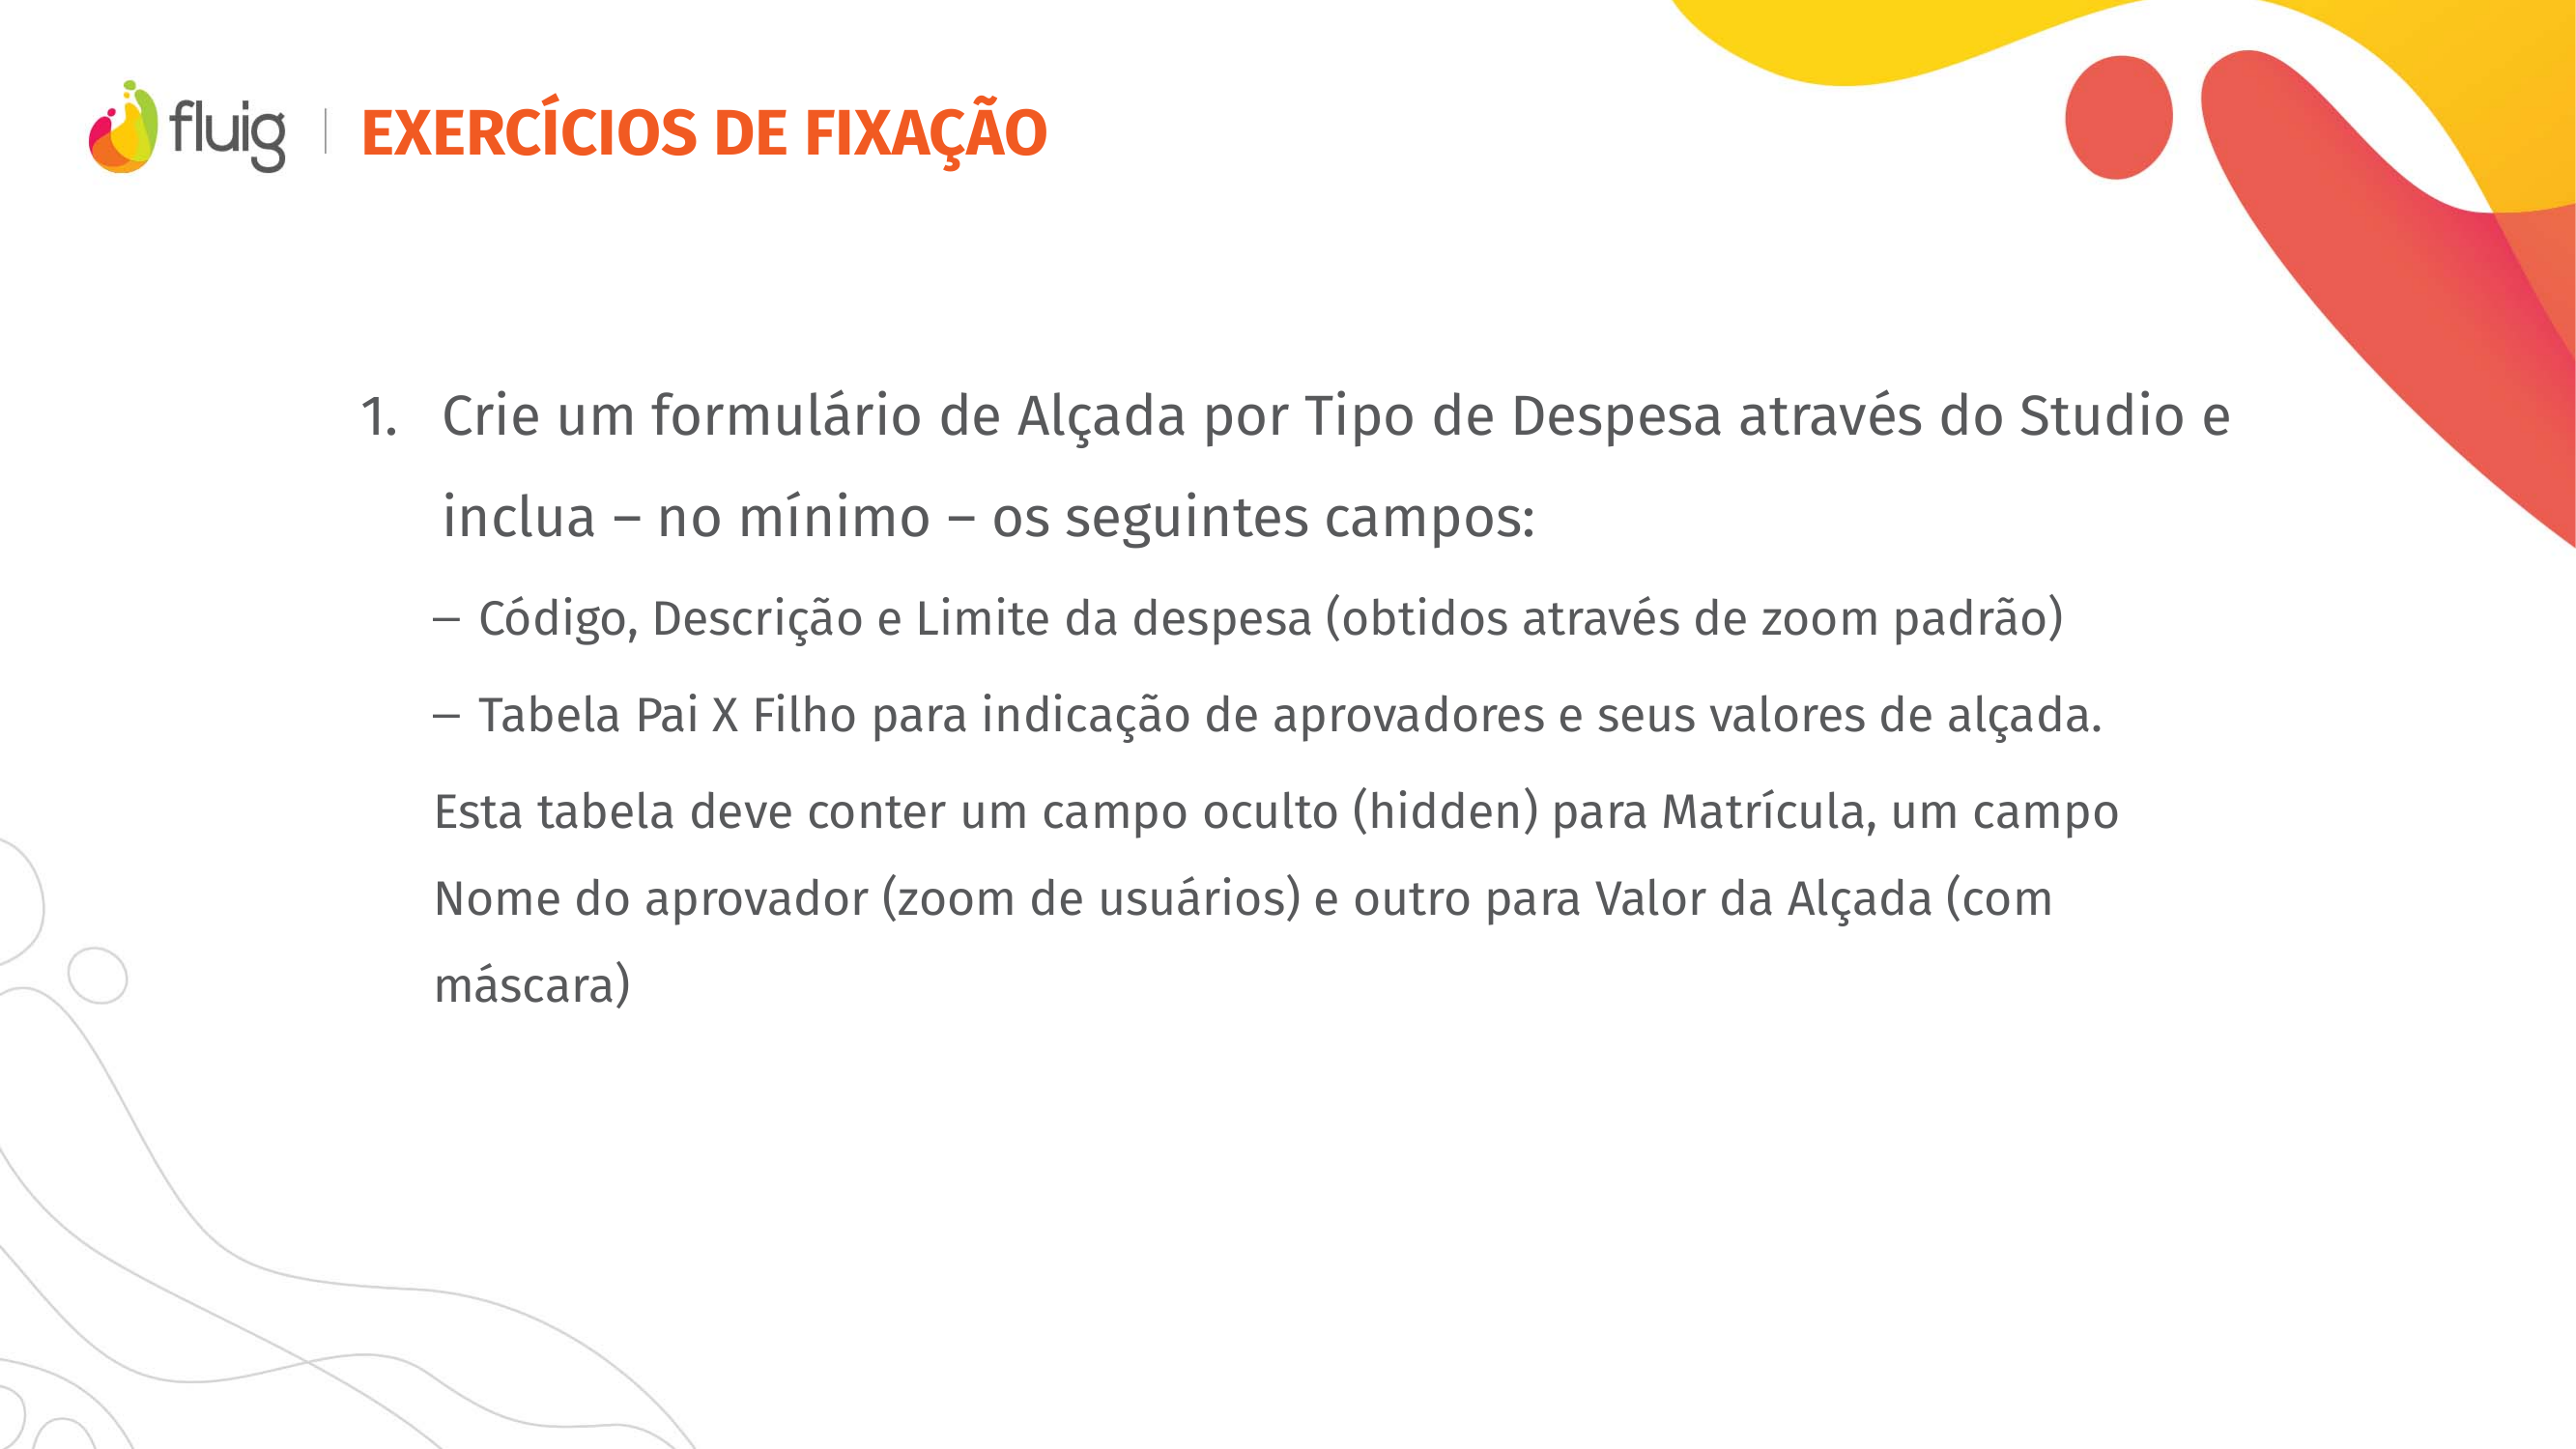

# Exercícios de fixação
Crie um formulário de Alçada por Tipo de Despesa através do Studio e inclua – no mínimo – os seguintes campos:
Código, Descrição e Limite da despesa (obtidos através de zoom padrão)
Tabela Pai X Filho para indicação de aprovadores e seus valores de alçada.
Esta tabela deve conter um campo oculto (hidden) para Matrícula, um campo Nome do aprovador (zoom de usuários) e outro para Valor da Alçada (com máscara)